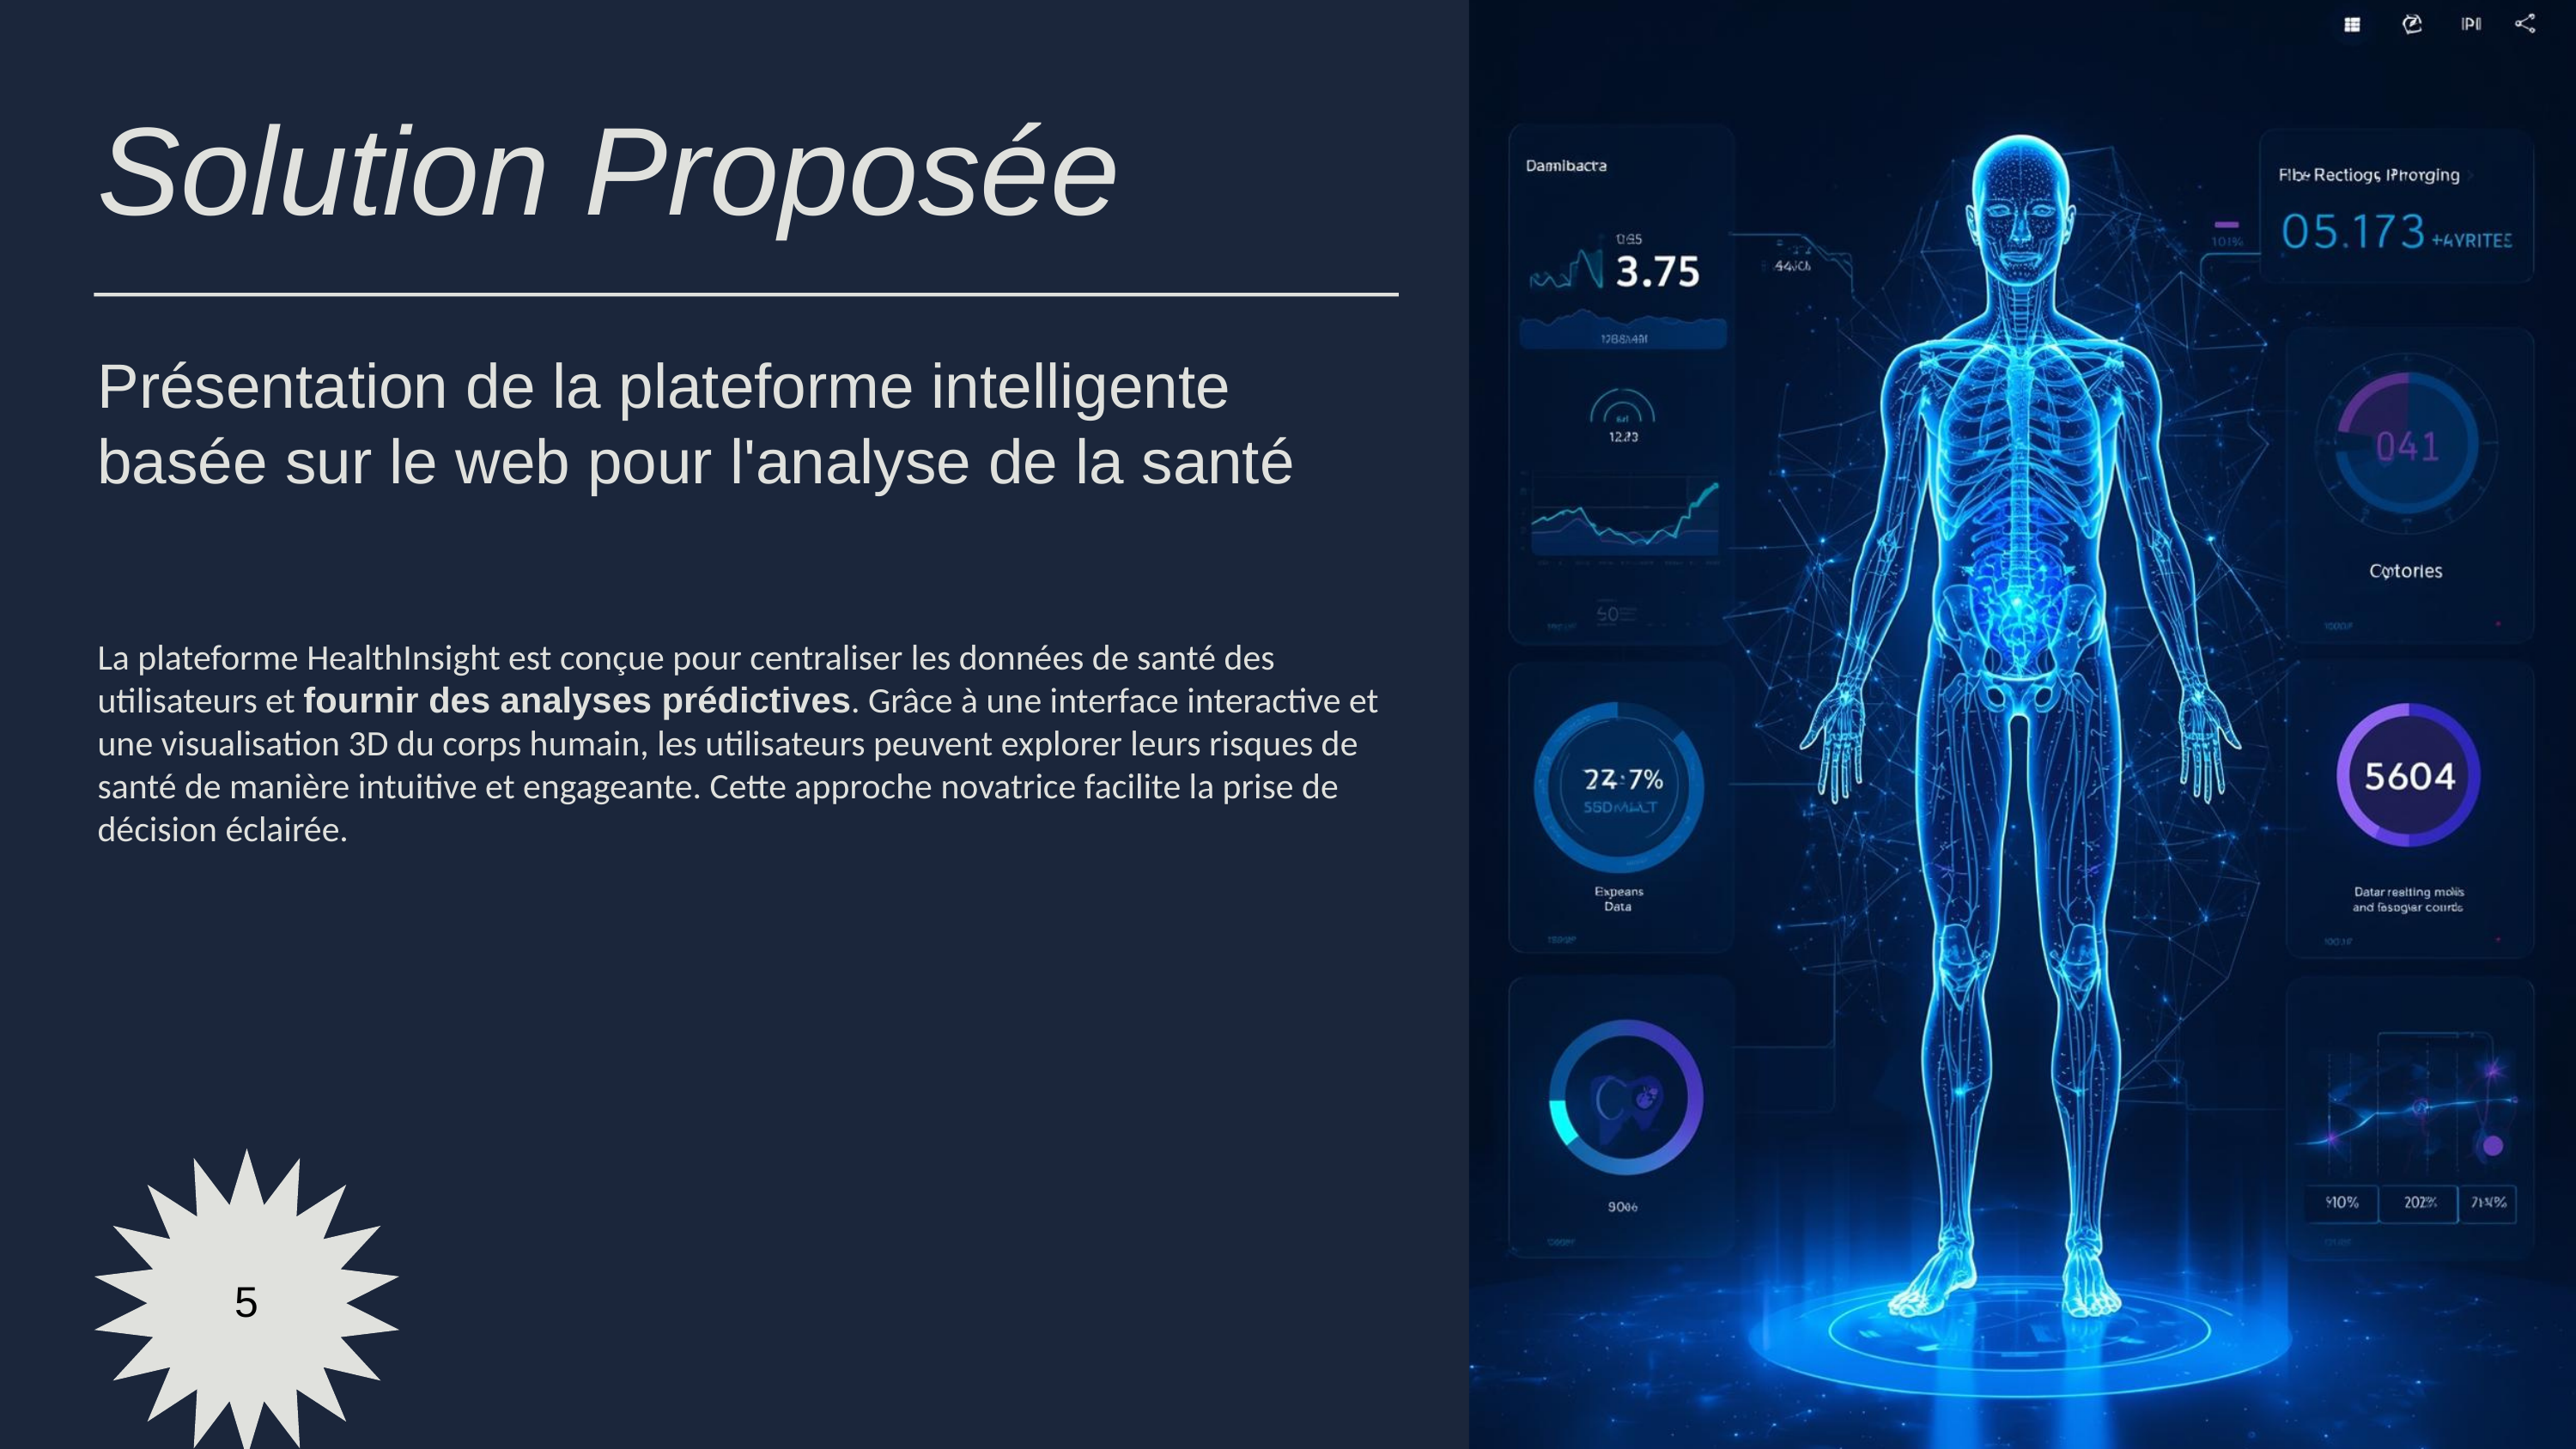

Solution Proposée

Présentation de la plateforme intelligente basée sur le web pour l'analyse de la santé
La plateforme HealthInsight est conçue pour centraliser les données de santé des utilisateurs et fournir des analyses prédictives. Grâce à une interface interactive et une visualisation 3D du corps humain, les utilisateurs peuvent explorer leurs risques de santé de manière intuitive et engageante. Cette approche novatrice facilite la prise de décision éclairée.

5